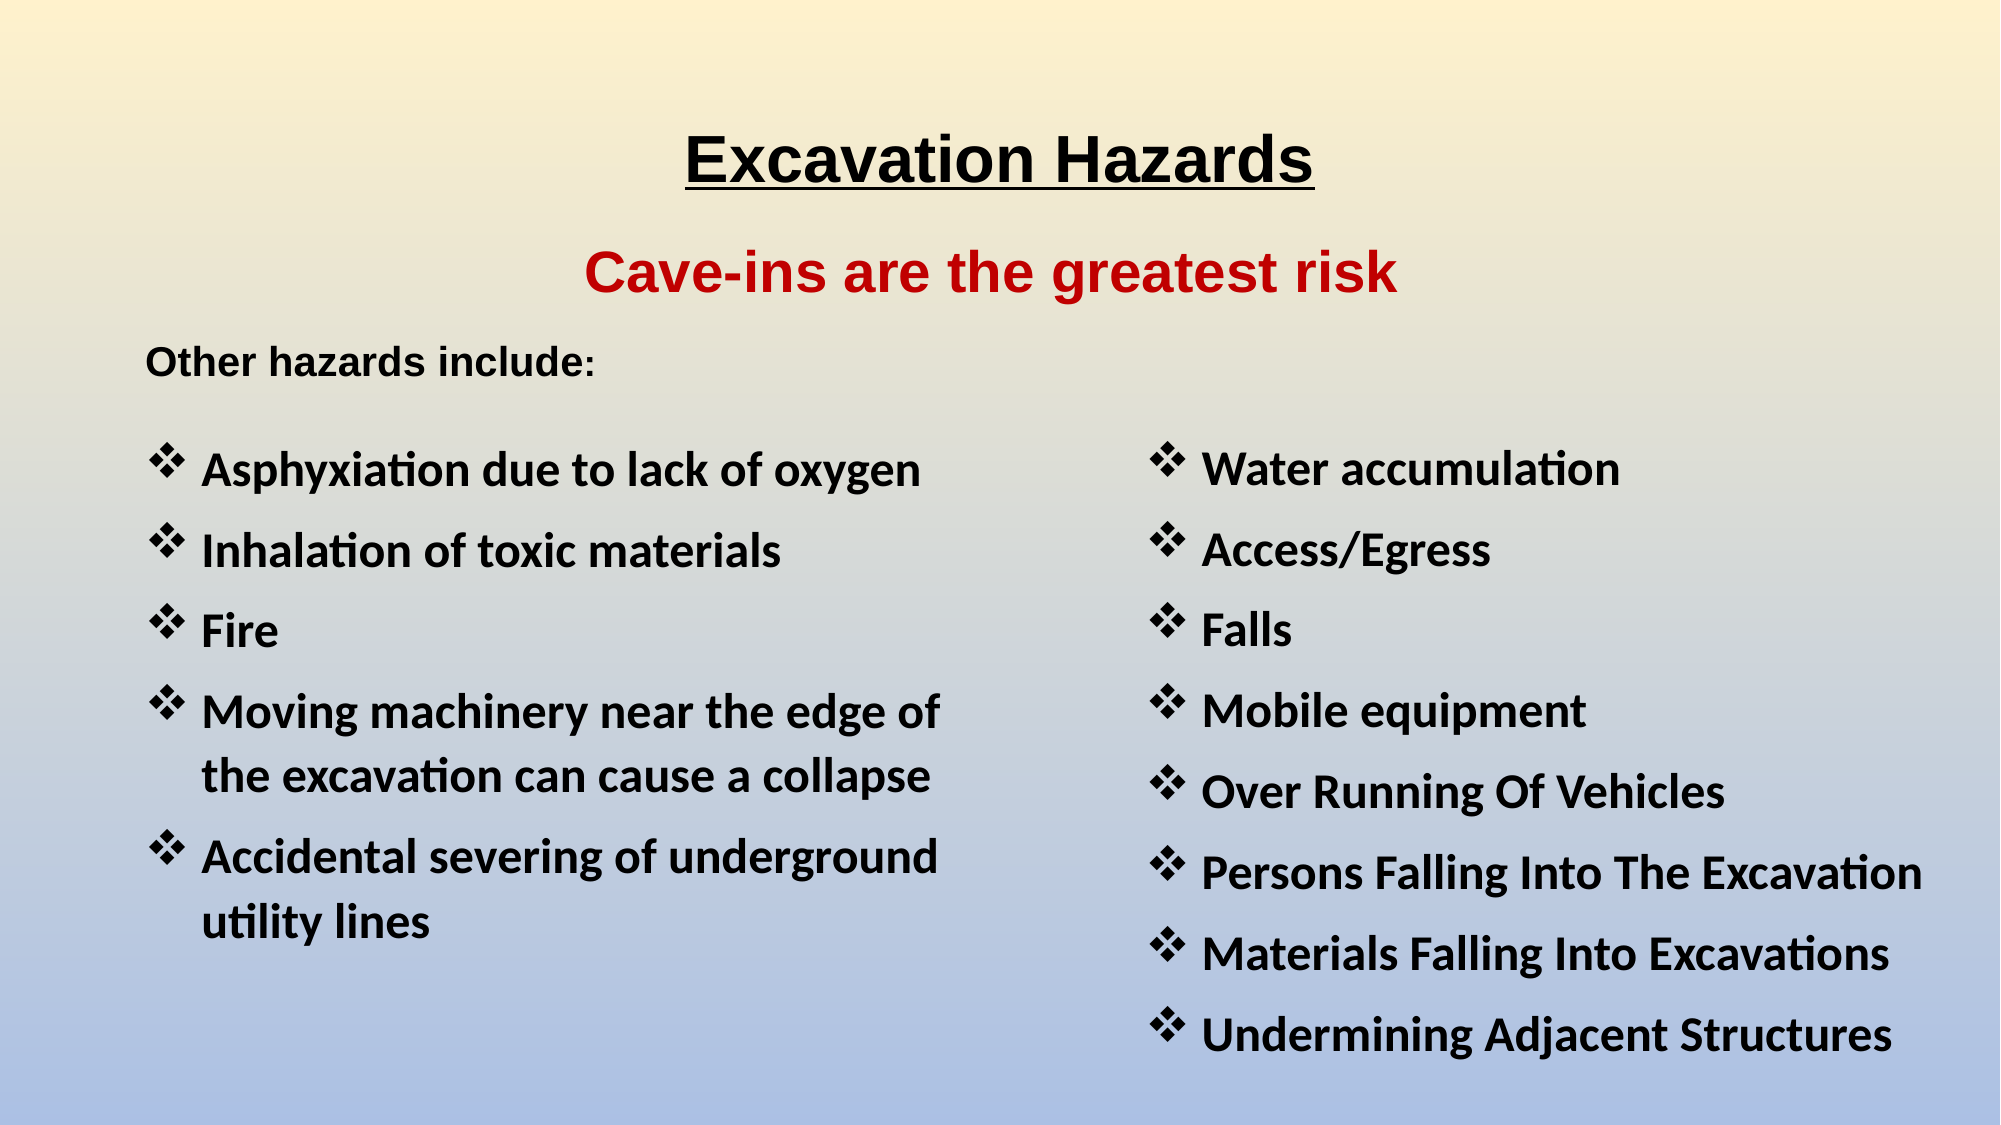

Excavation Hazards
Cave-ins are the greatest risk
Other hazards include:

Water accumulation
Access/Egress
Falls
Mobile equipment
Over Running Of Vehicles
Persons Falling Into The Excavation
Materials Falling Into Excavations
Undermining Adjacent Structures

Asphyxiation due to lack of oxygen
Inhalation of toxic materials
Fire
Moving machinery near the edge of the excavation can cause a collapse
Accidental severing of underground utility lines